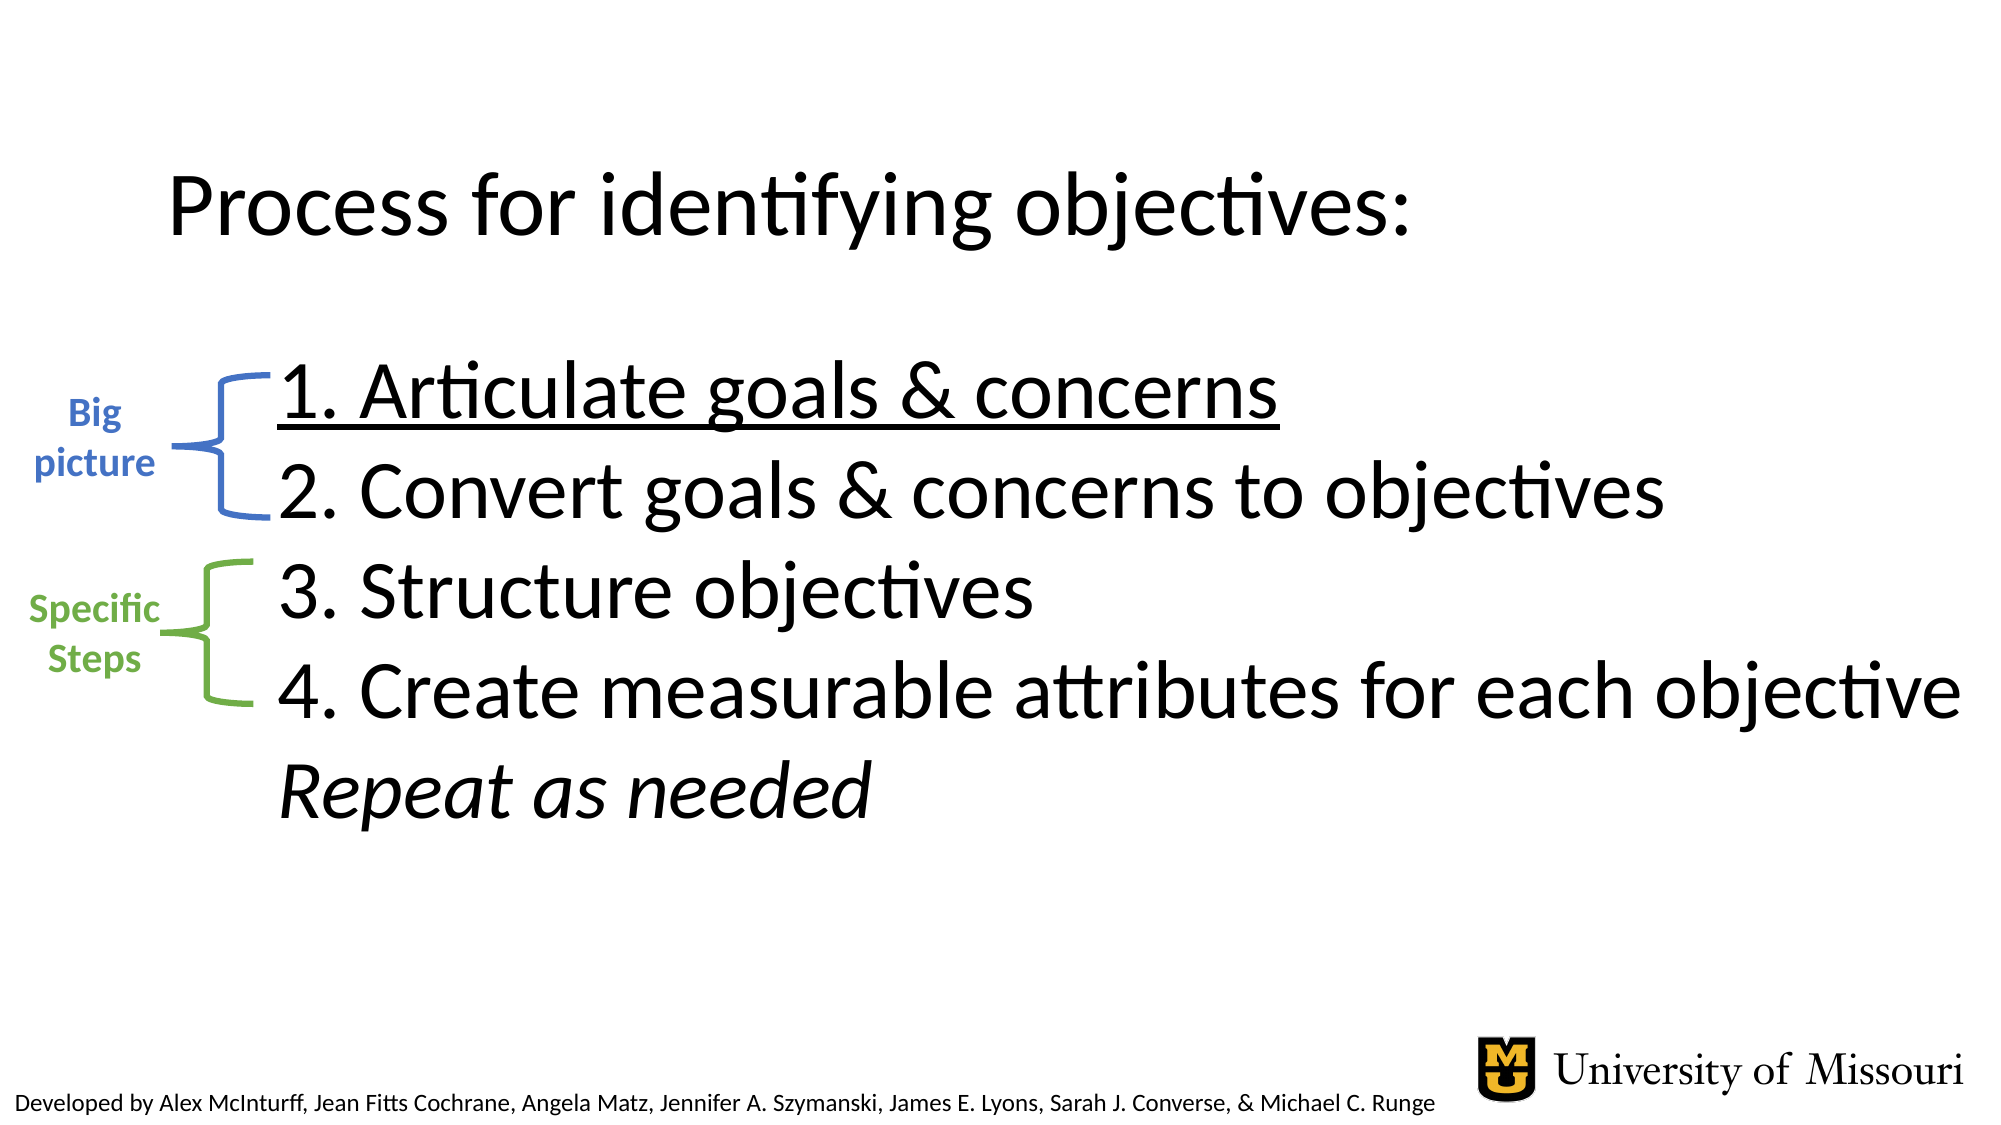

Process for identifying objectives:
# 1. Articulate goals & concerns 2. Convert goals & concerns to objectives 3. Structure objectives 4. Create measurable attributes for each objective Repeat as needed

Big
picture

Specific
Steps
Developed by Alex McInturff, Jean Fitts Cochrane, Angela Matz, Jennifer A. Szymanski, James E. Lyons, Sarah J. Converse, & Michael C. Runge